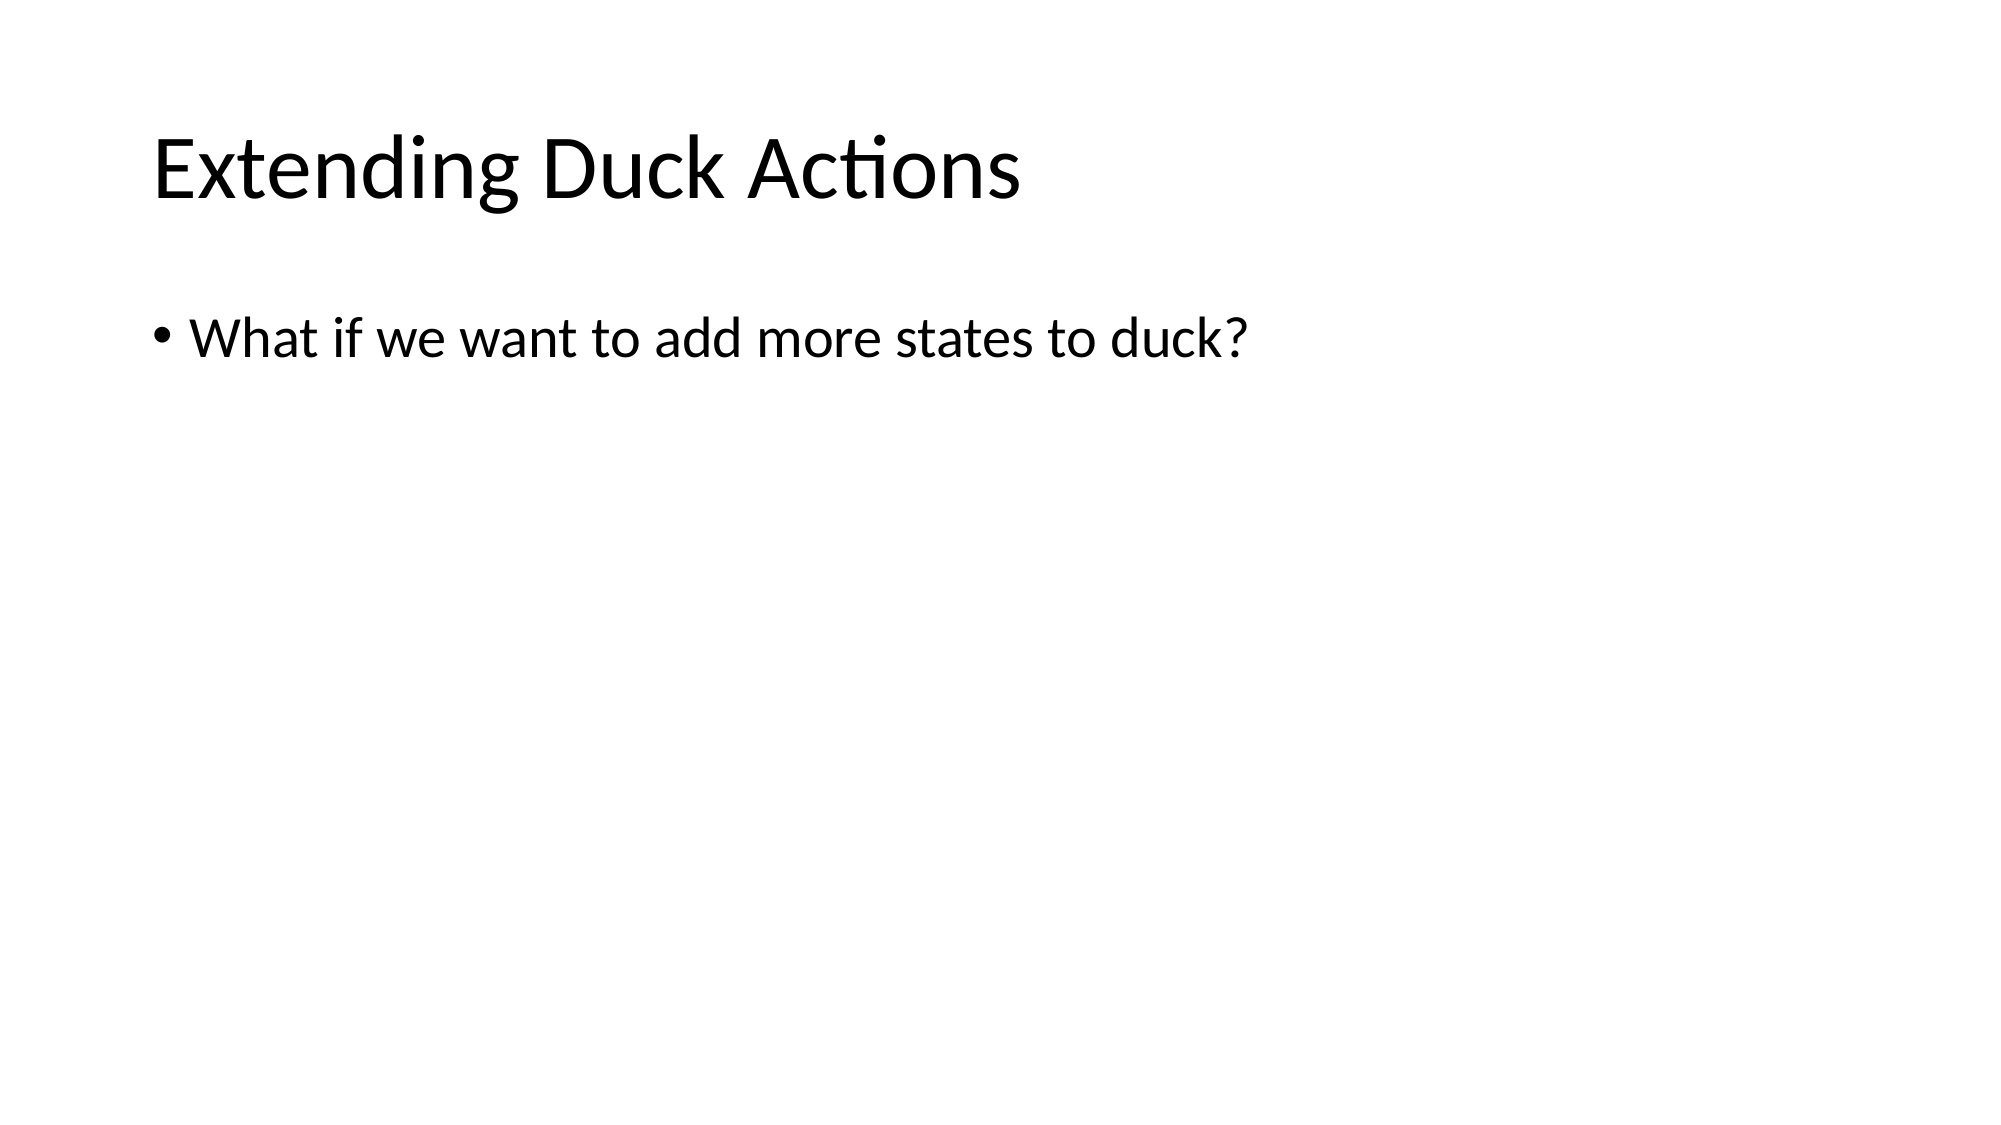

# Extending Duck Actions
What if we want to add more states to duck?